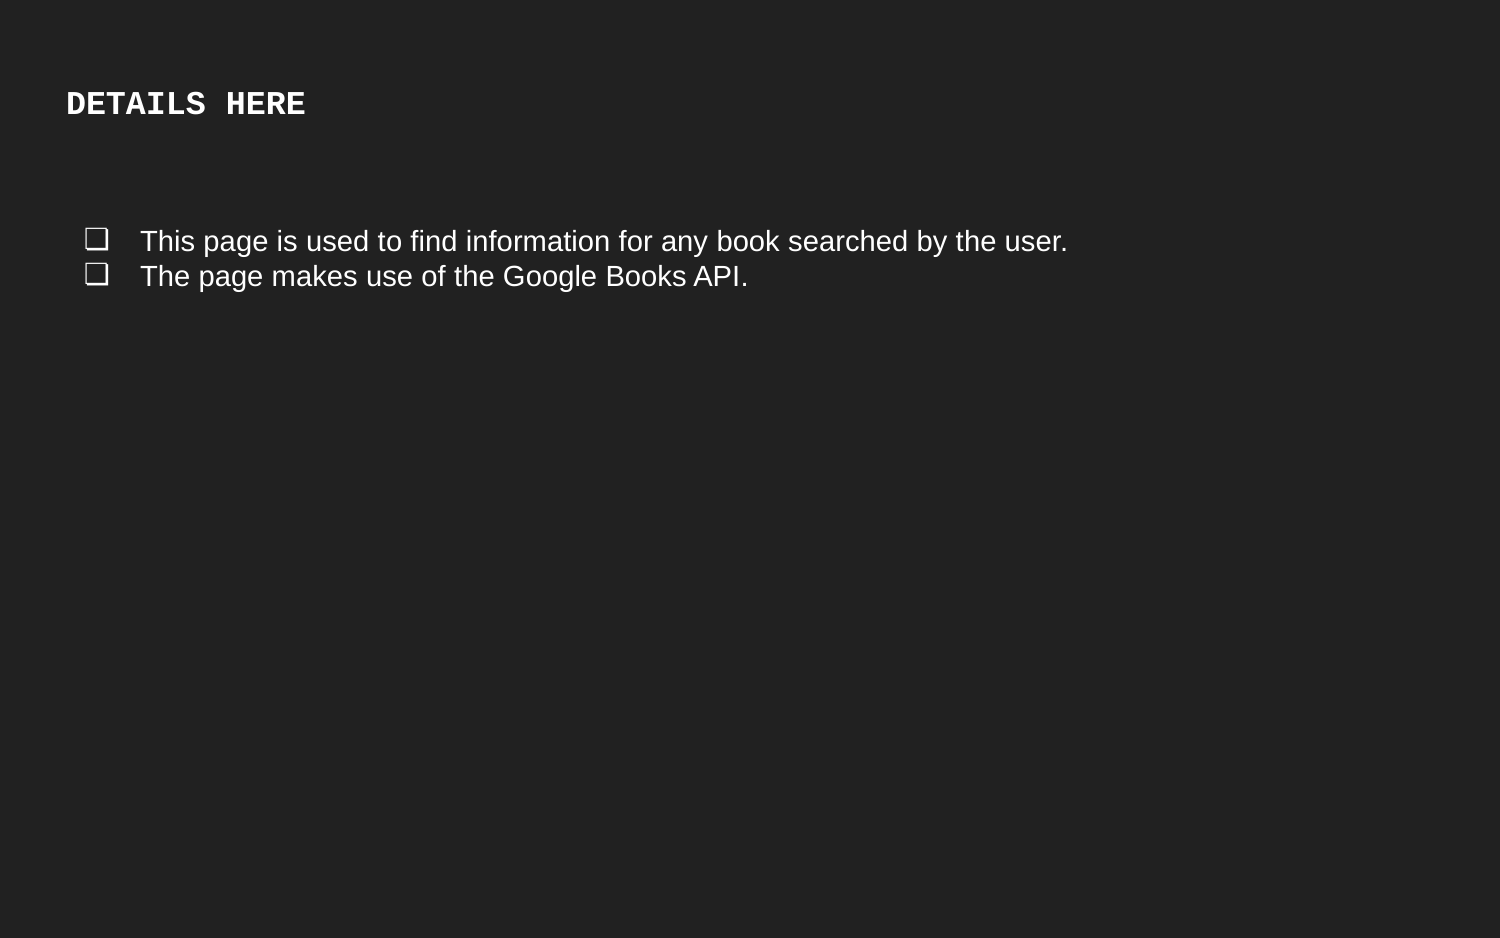

# DETAILS HERE
This page is used to find information for any book searched by the user.
The page makes use of the Google Books API.